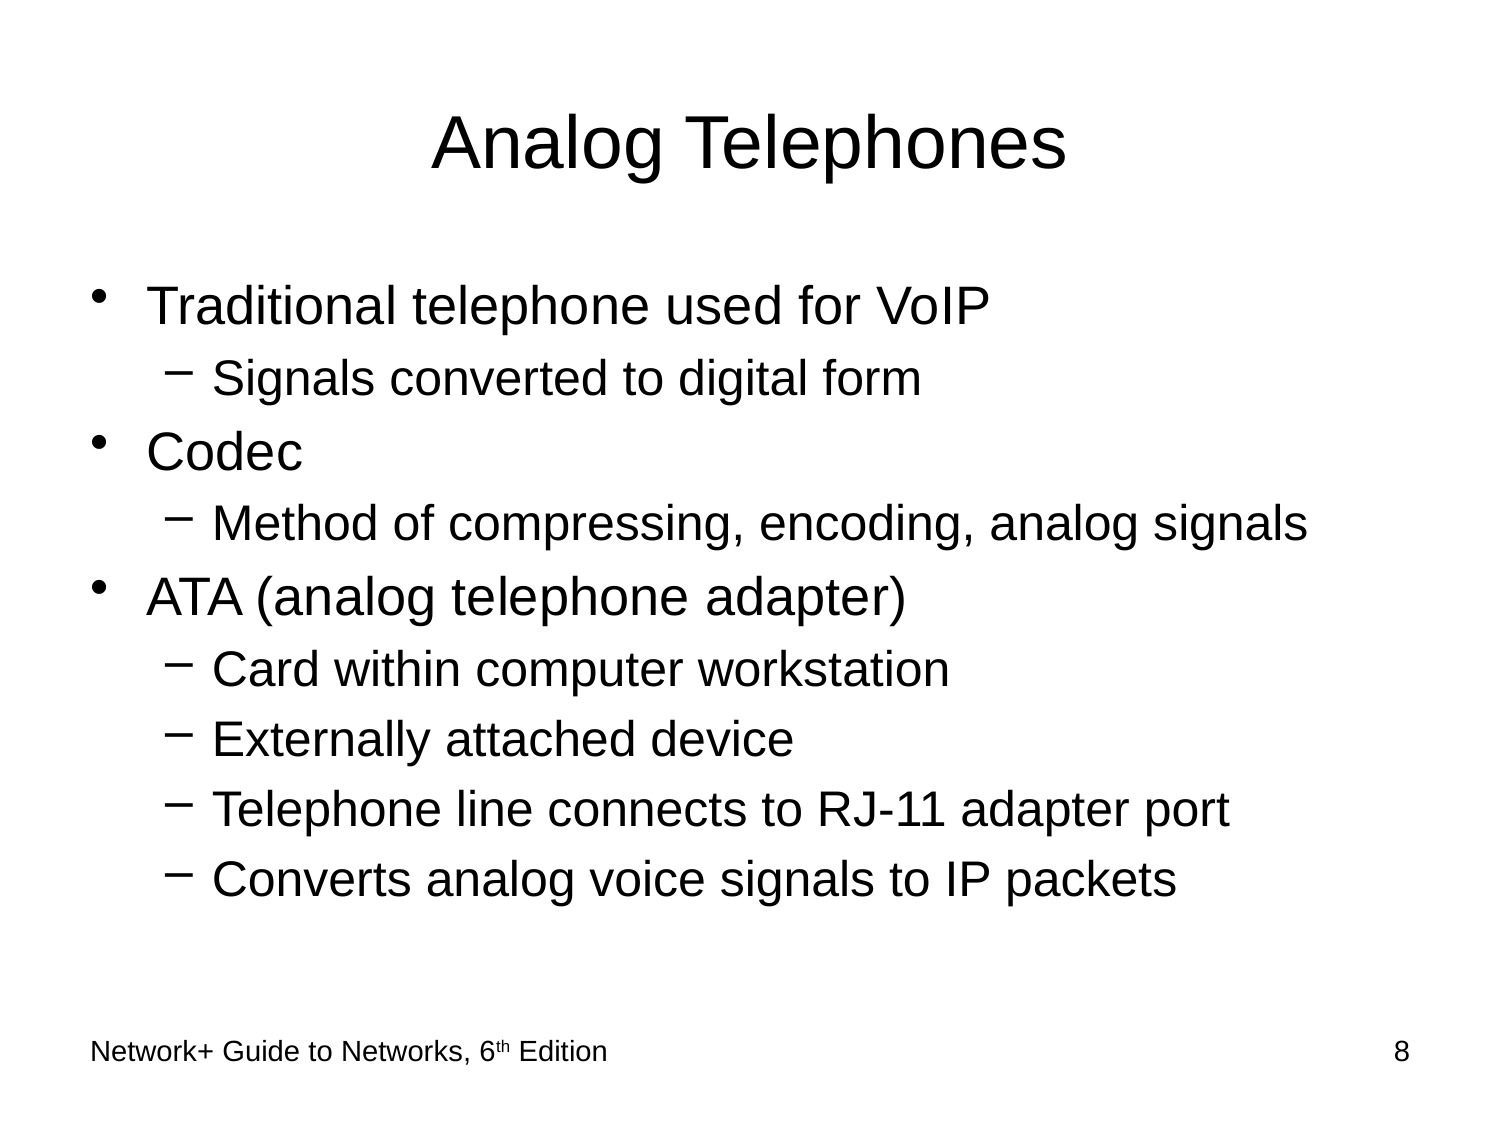

# Analog Telephones
Traditional telephone used for VoIP
Signals converted to digital form
Codec
Method of compressing, encoding, analog signals
ATA (analog telephone adapter)
Card within computer workstation
Externally attached device
Telephone line connects to RJ-11 adapter port
Converts analog voice signals to IP packets
Network+ Guide to Networks, 6th Edition
8